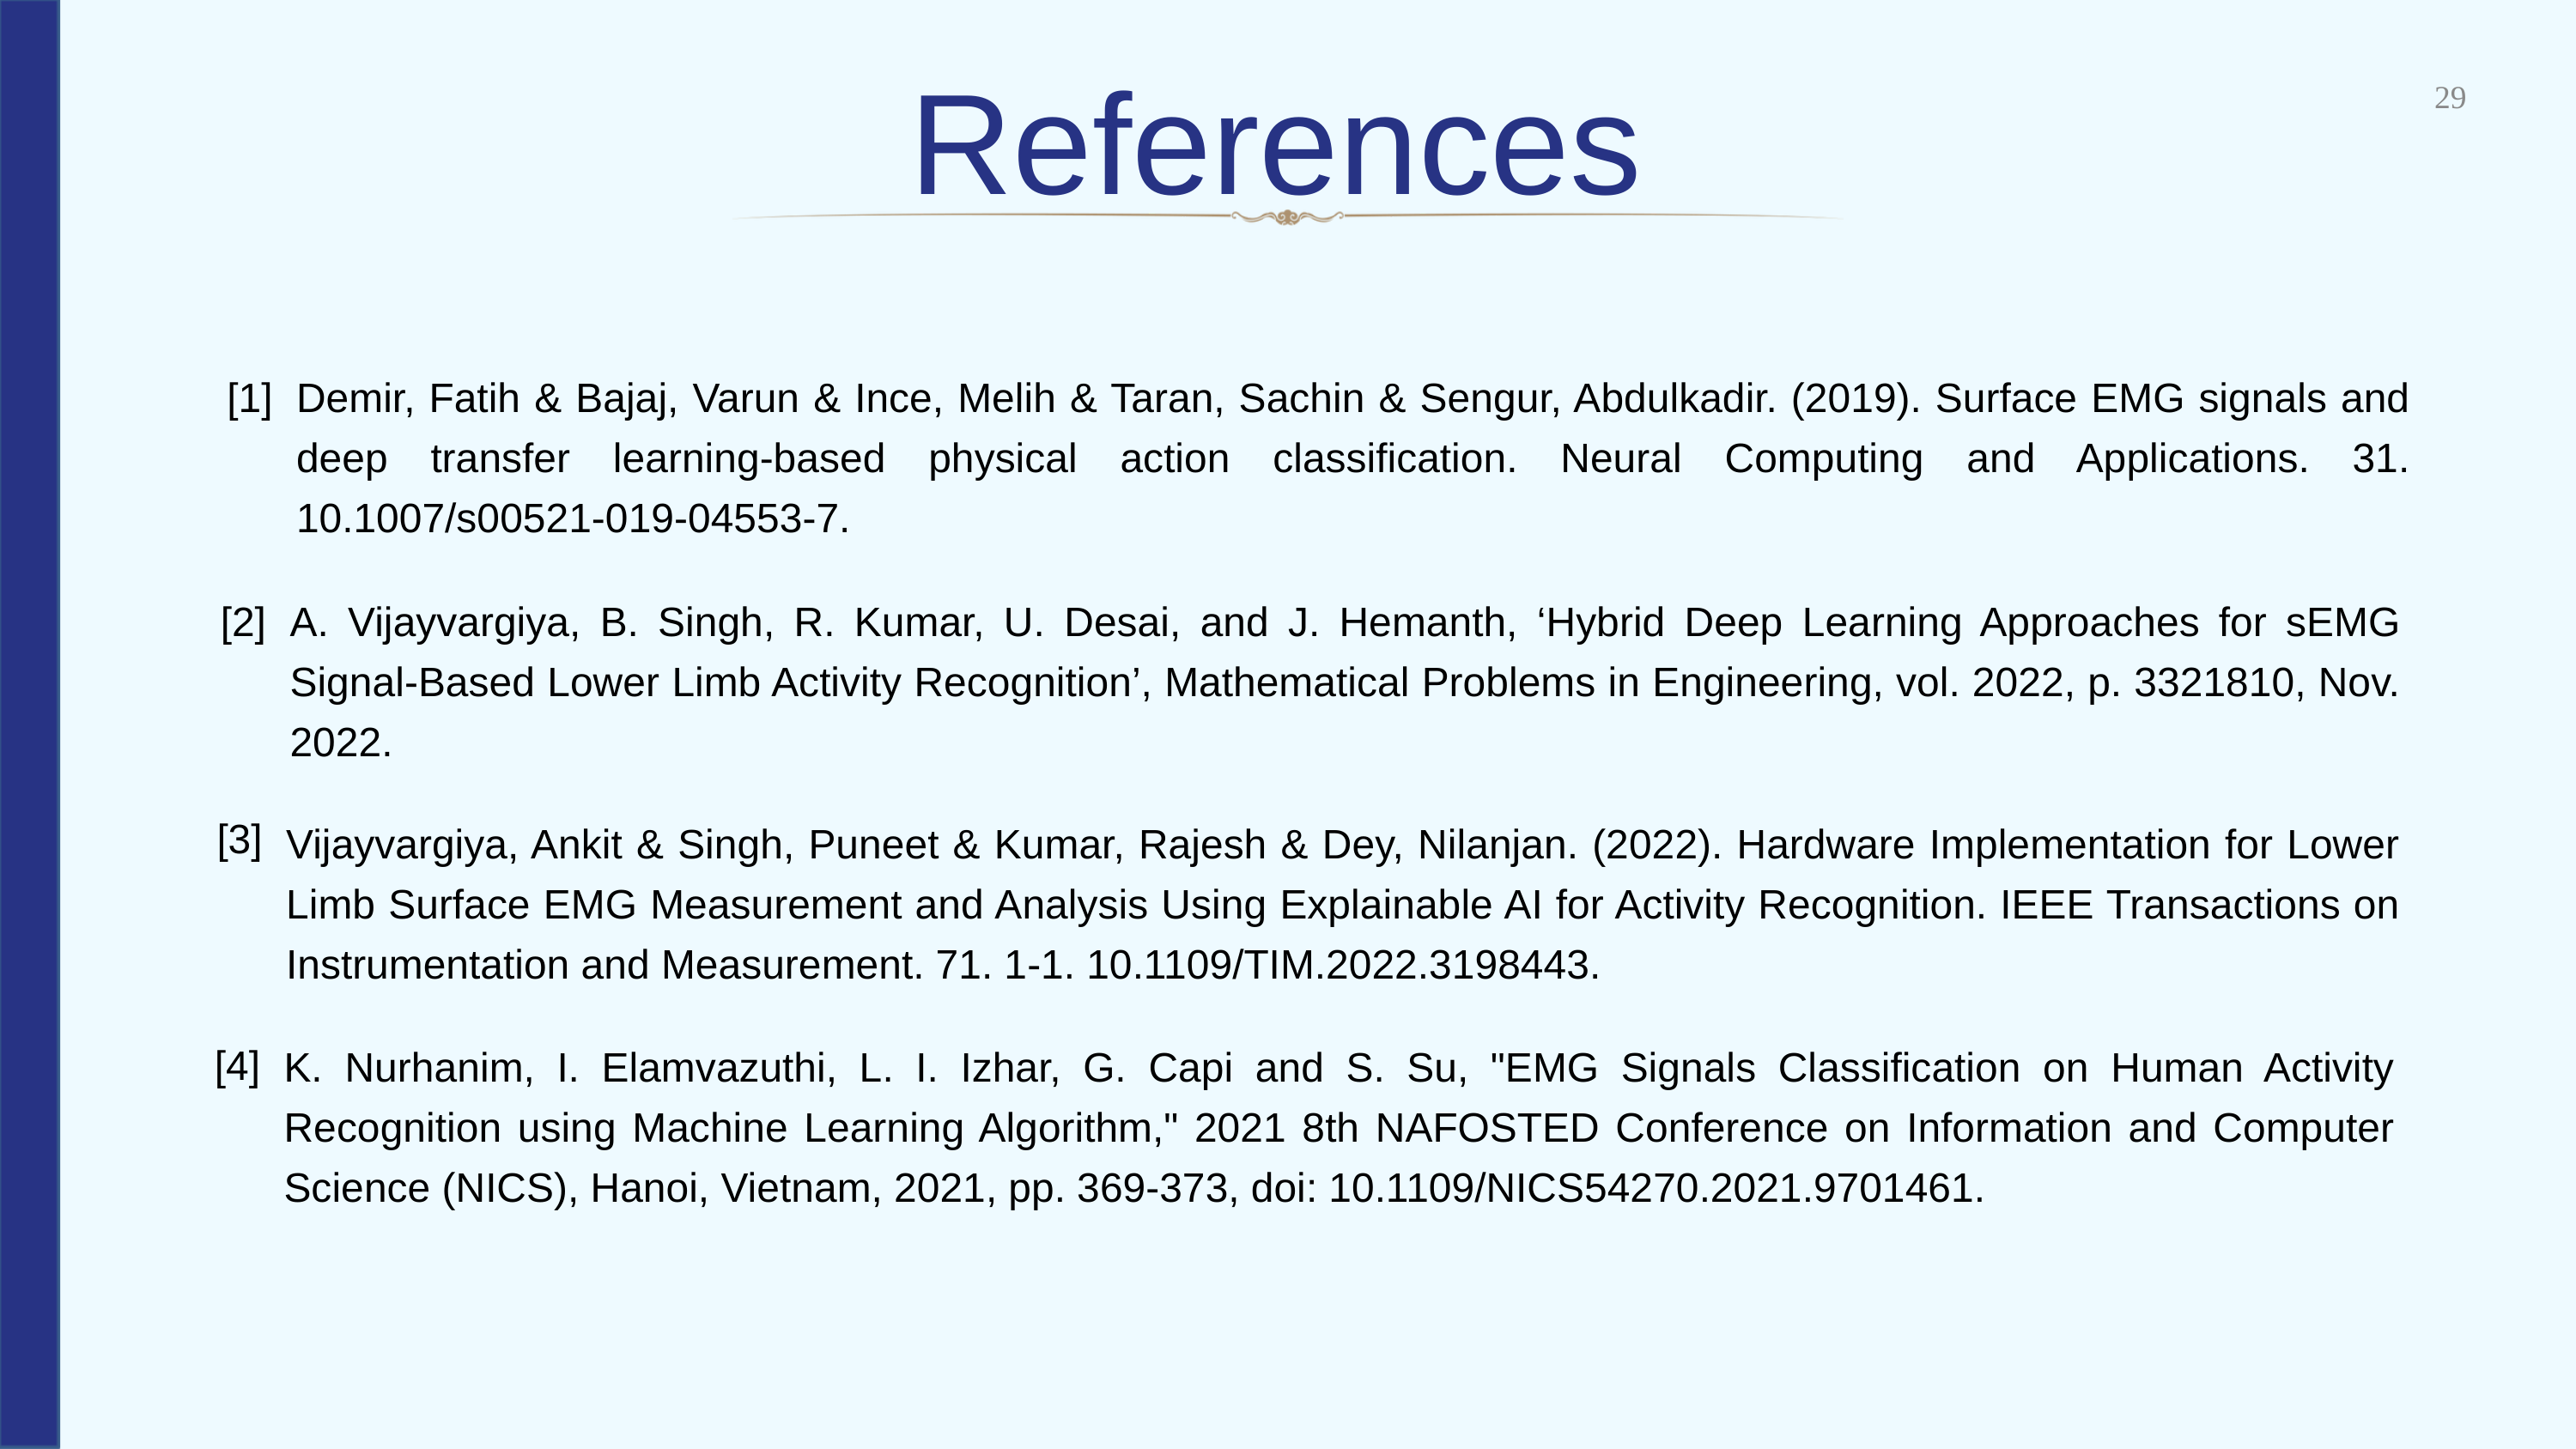

References
29

[1]
Demir, Fatih & Bajaj, Varun & Ince, Melih & Taran, Sachin & Sengur, Abdulkadir. (2019). Surface EMG signals and deep transfer learning-based physical action classification. Neural Computing and Applications. 31. 10.1007/s00521-019-04553-7.
[2]
A. Vijayvargiya, B. Singh, R. Kumar, U. Desai, and J. Hemanth, ‘Hybrid Deep Learning Approaches for sEMG Signal-Based Lower Limb Activity Recognition’, Mathematical Problems in Engineering, vol. 2022, p. 3321810, Nov. 2022.
[3]
Vijayvargiya, Ankit & Singh, Puneet & Kumar, Rajesh & Dey, Nilanjan. (2022). Hardware Implementation for Lower Limb Surface EMG Measurement and Analysis Using Explainable AI for Activity Recognition. IEEE Transactions on Instrumentation and Measurement. 71. 1-1. 10.1109/TIM.2022.3198443.
[4]
K. Nurhanim, I. Elamvazuthi, L. I. Izhar, G. Capi and S. Su, "EMG Signals Classification on Human Activity Recognition using Machine Learning Algorithm," 2021 8th NAFOSTED Conference on Information and Computer Science (NICS), Hanoi, Vietnam, 2021, pp. 369-373, doi: 10.1109/NICS54270.2021.9701461.